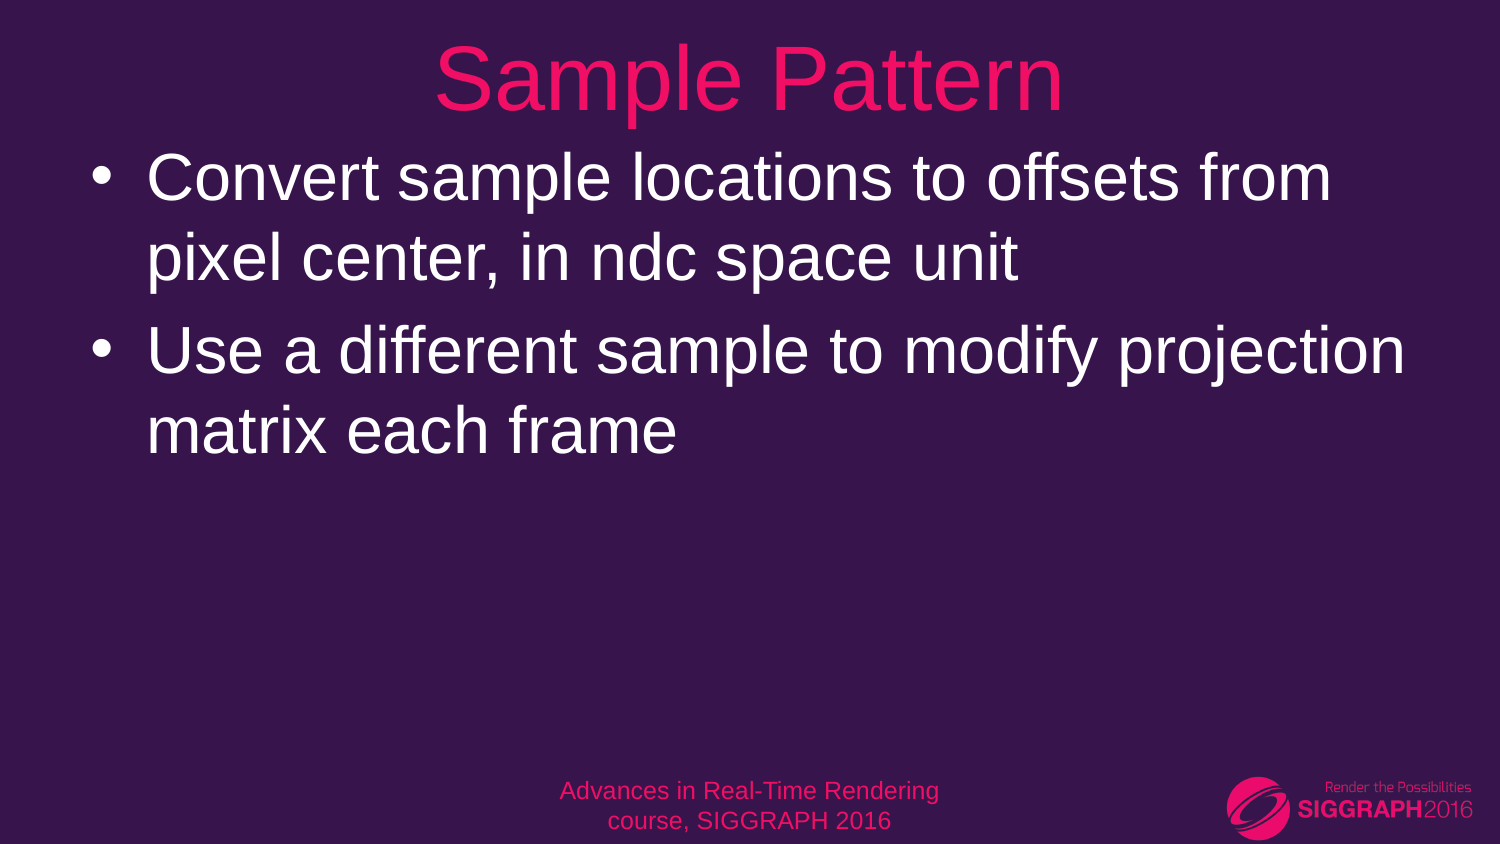

# Sample Pattern
Convert sample locations to offsets from pixel center, in ndc space unit
Use a different sample to modify projection matrix each frame

Advances in Real-Time Rendering course, SIGGRAPH 2016